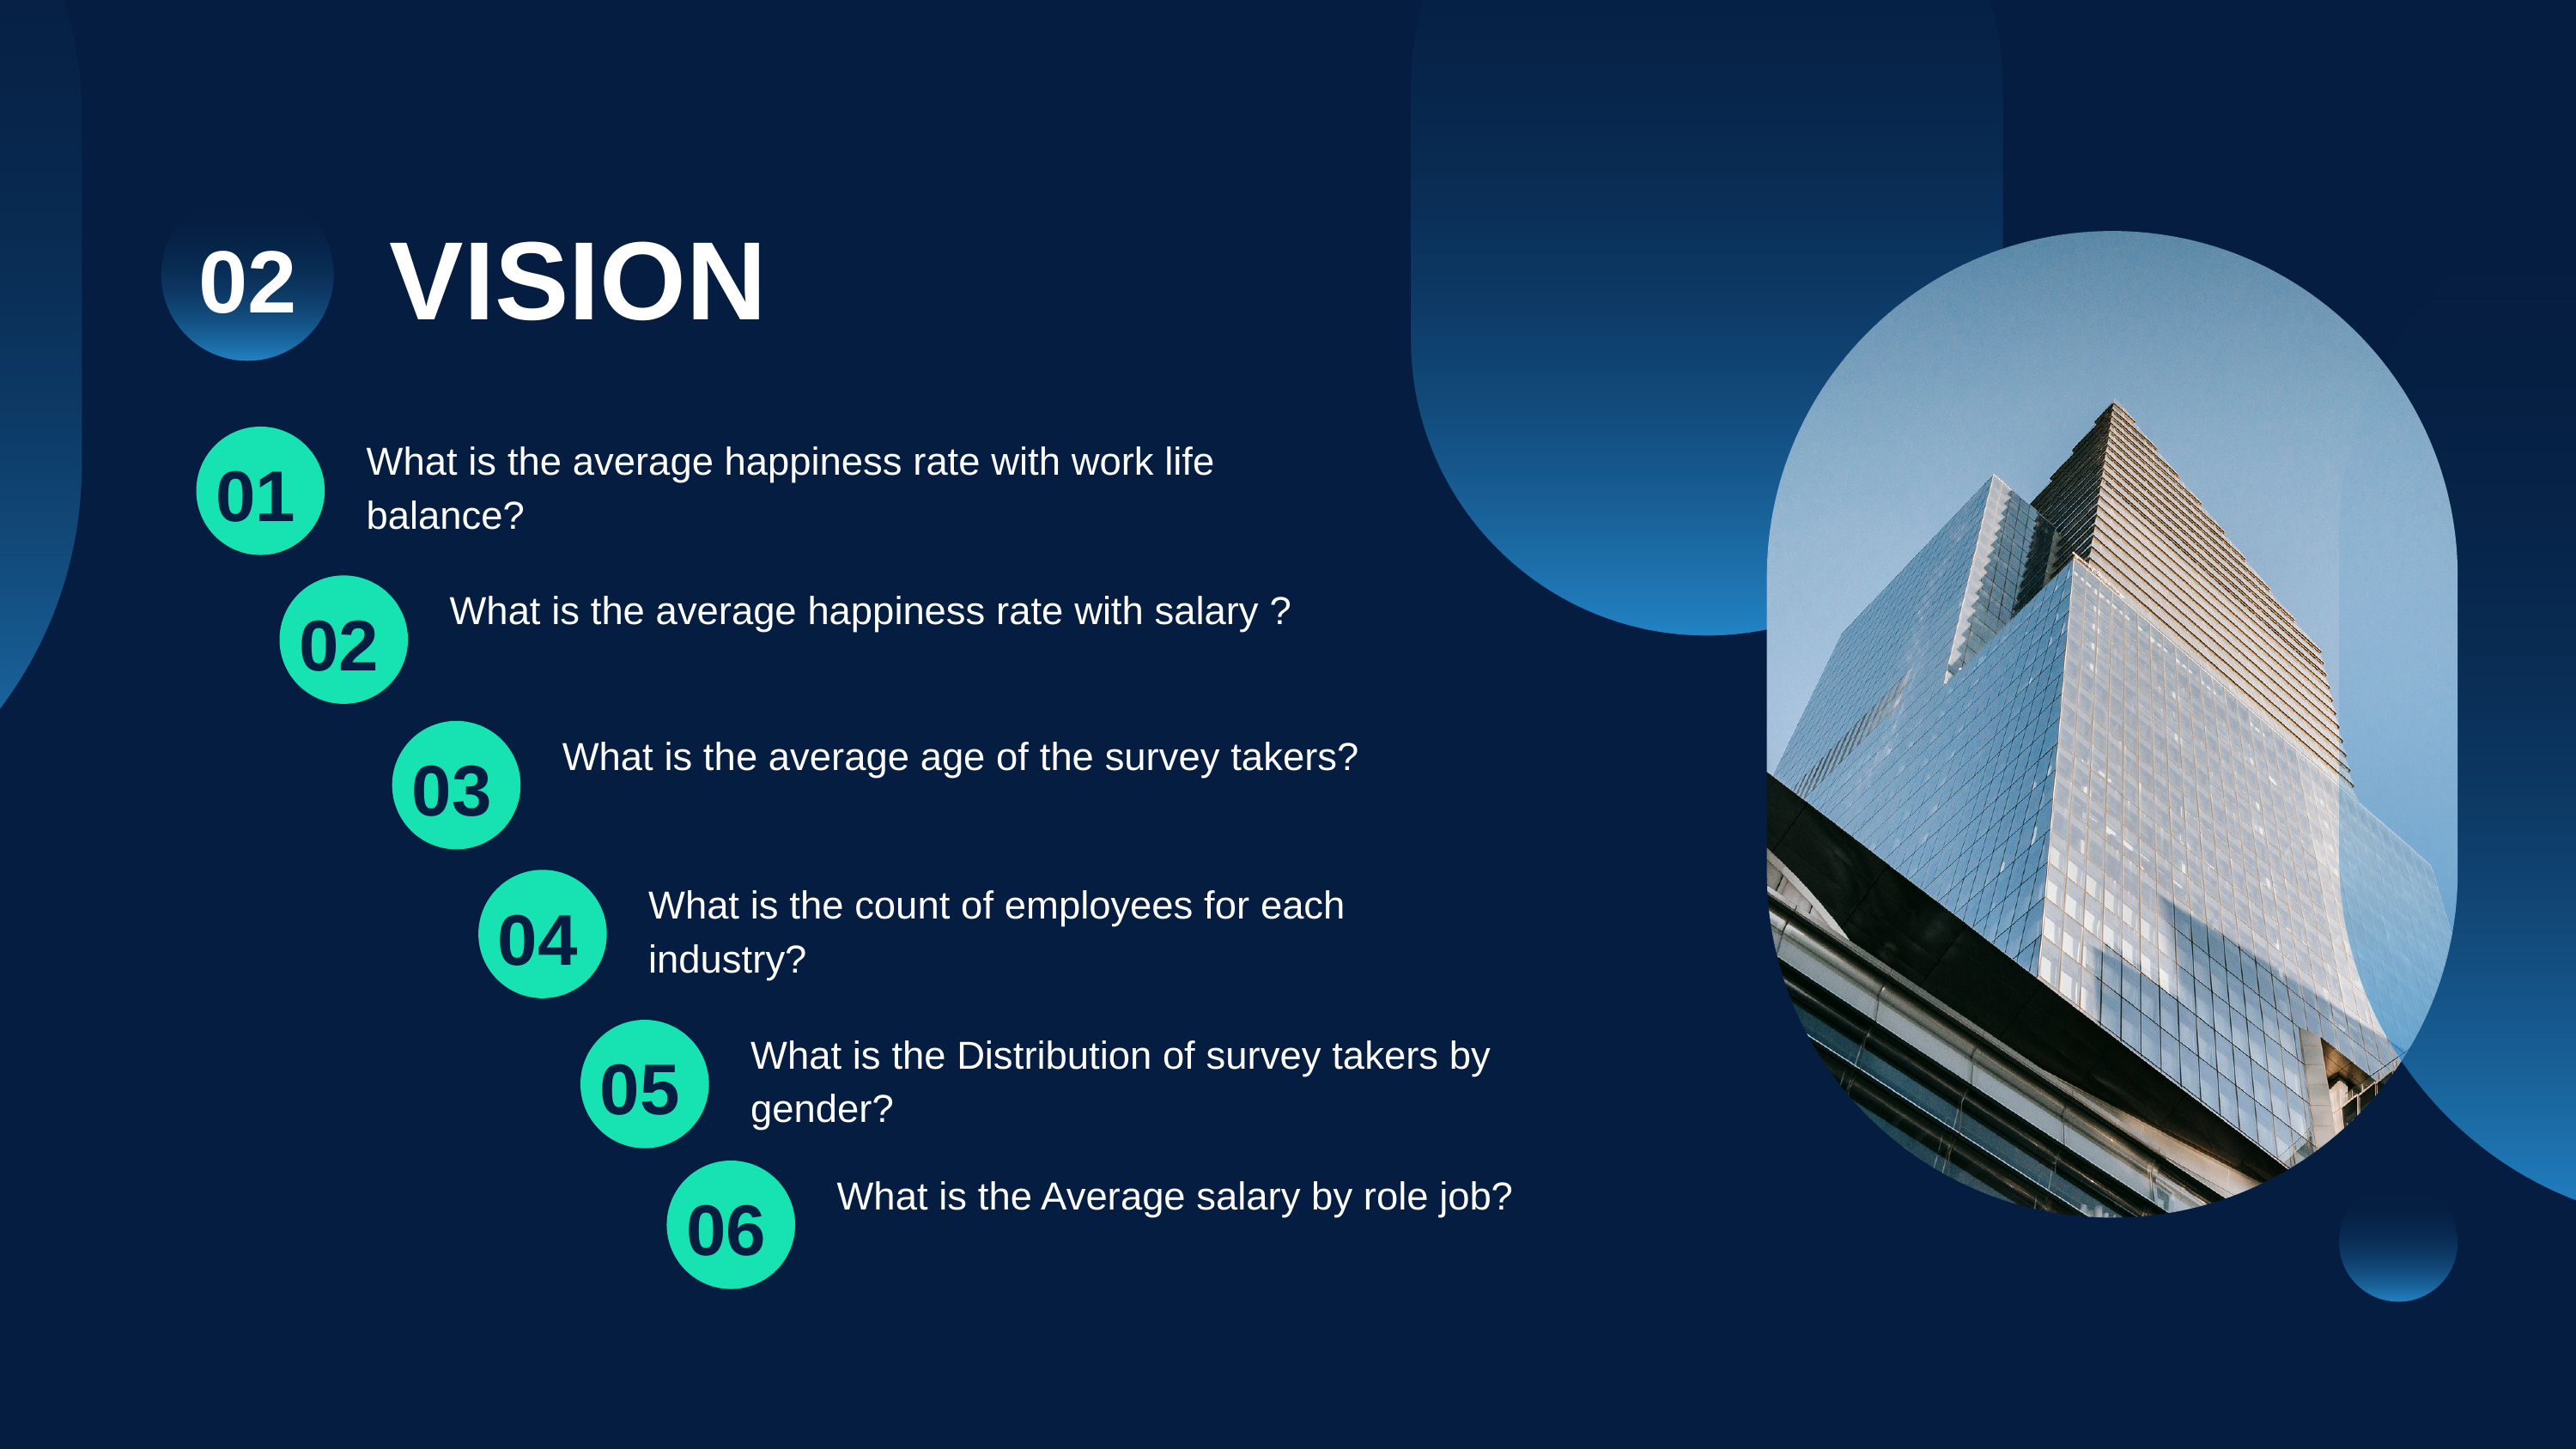

VISION
02

What is the average happiness rate with work life balance?
01

What is the average happiness rate with salary ?
02

What is the average age of the survey takers?
03

What is the count of employees for each industry?
04

What is the Distribution of survey takers by gender?
05

What is the Average salary by role job?
06